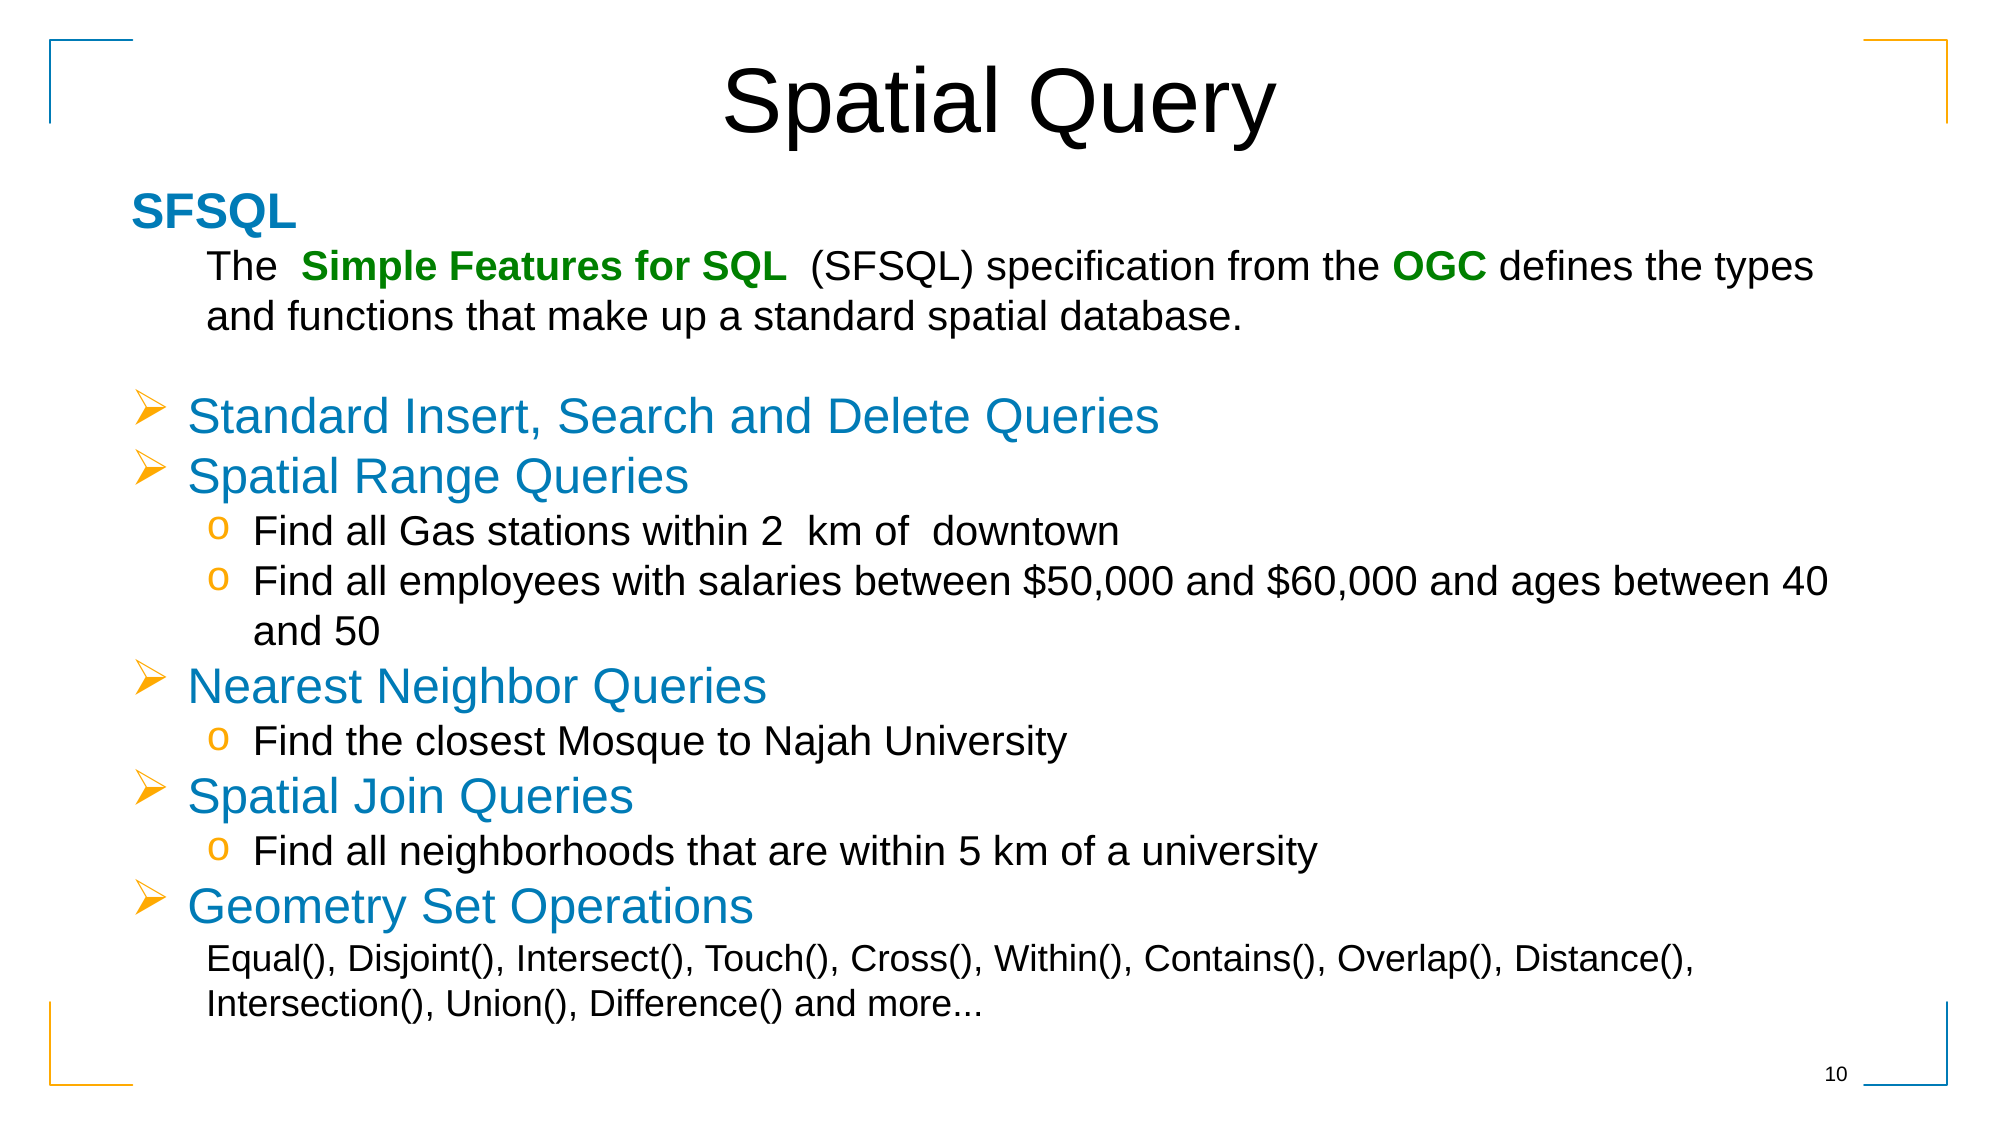

Spatial Query
SFSQL
The  Simple Features for SQL  (SFSQL) specification from the OGC defines the types and functions that make up a standard spatial database.

Standard Insert, Search and Delete Queries
Spatial Range Queries
Find all Gas stations within 2  km of  downtown
Find all employees with salaries between $50,000 and $60,000 and ages between 40 and 50
Nearest Neighbor Queries
Find the closest Mosque to Najah University
Spatial Join Queries
Find all neighborhoods that are within 5 km of a university
Geometry Set Operations
Equal(), Disjoint(), Intersect(), Touch(), Cross(), Within(), Contains(), Overlap(), Distance(), Intersection(), Union(), Difference() and more...

10